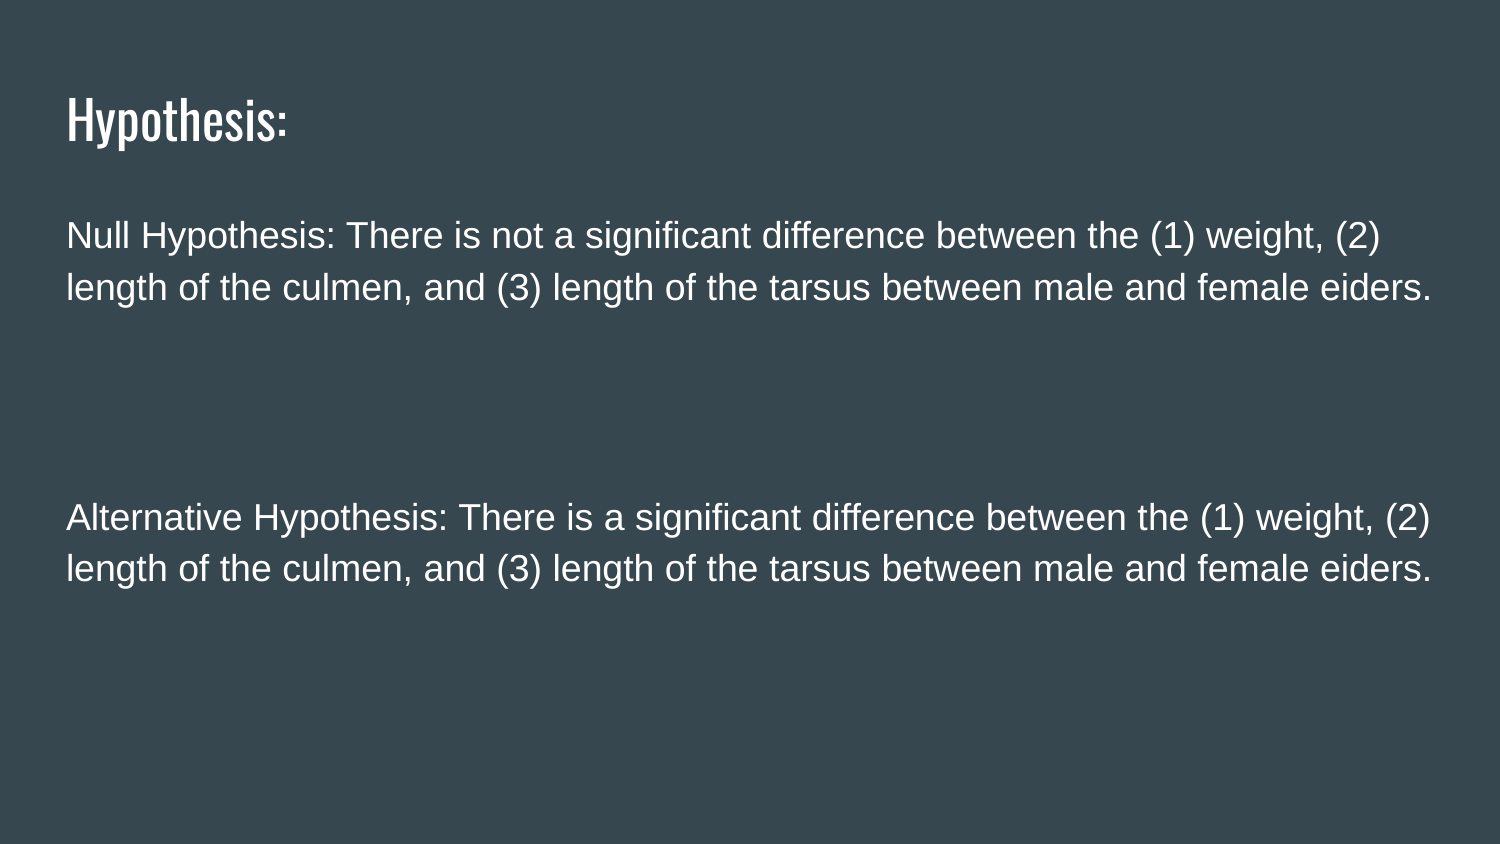

# Hypothesis:
Null Hypothesis: There is not a significant difference between the (1) weight, (2) length of the culmen, and (3) length of the tarsus between male and female eiders.

Alternative Hypothesis: There is a significant difference between the (1) weight, (2) length of the culmen, and (3) length of the tarsus between male and female eiders.